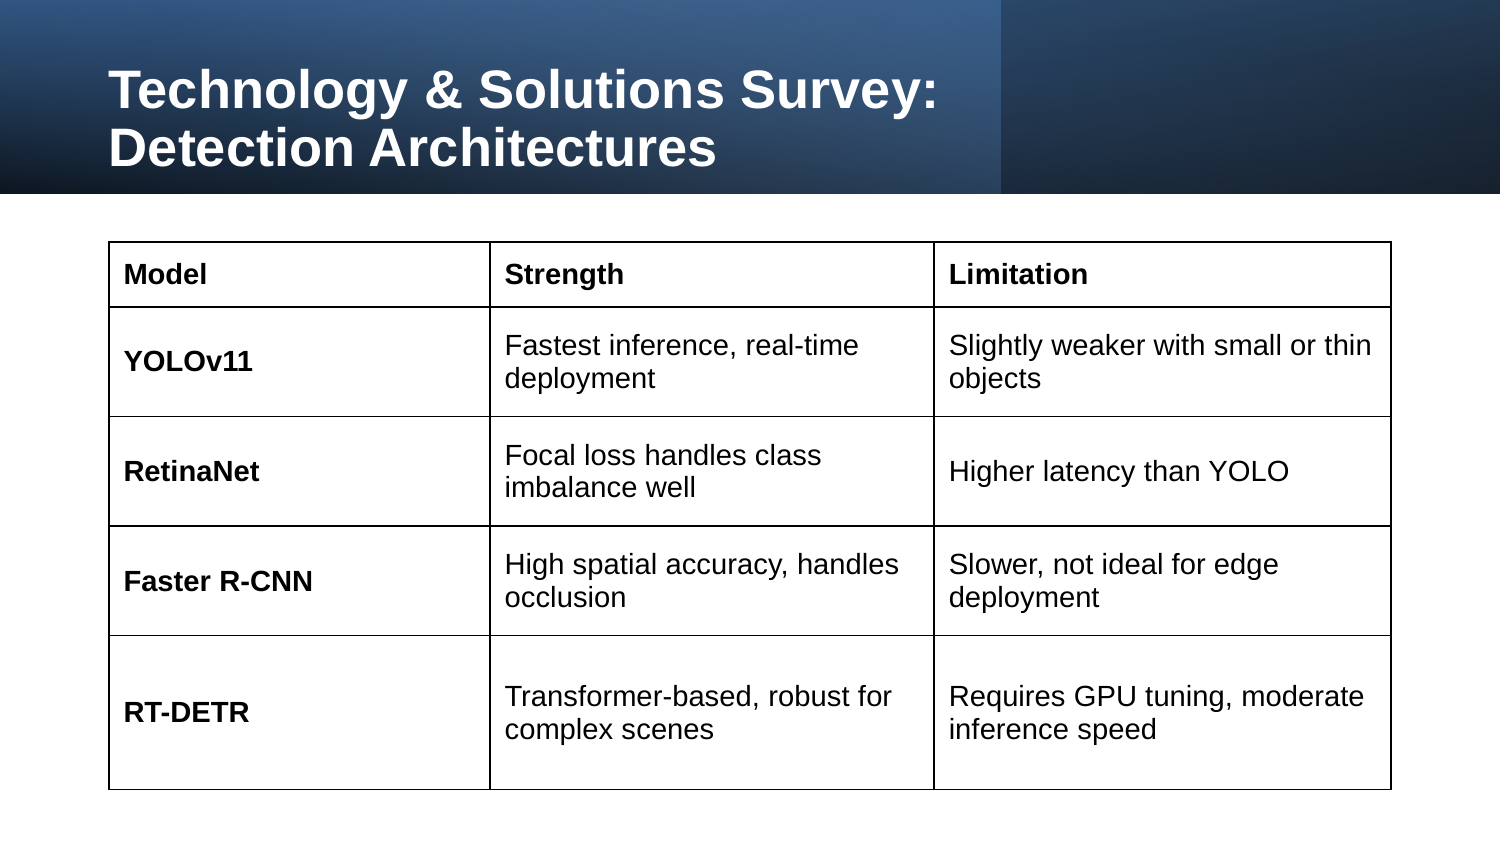

# Technology & Solutions Survey:
Detection Architectures

| Model | Strength | Limitation |
| --- | --- | --- |
| YOLOv11 | Fastest inference, real-time deployment | Slightly weaker with small or thin objects |
| RetinaNet | Focal loss handles class imbalance well | Higher latency than YOLO |
| Faster R-CNN | High spatial accuracy, handles occlusion | Slower, not ideal for edge deployment |
| RT-DETR | Transformer-based, robust for complex scenes | Requires GPU tuning, moderate inference speed |